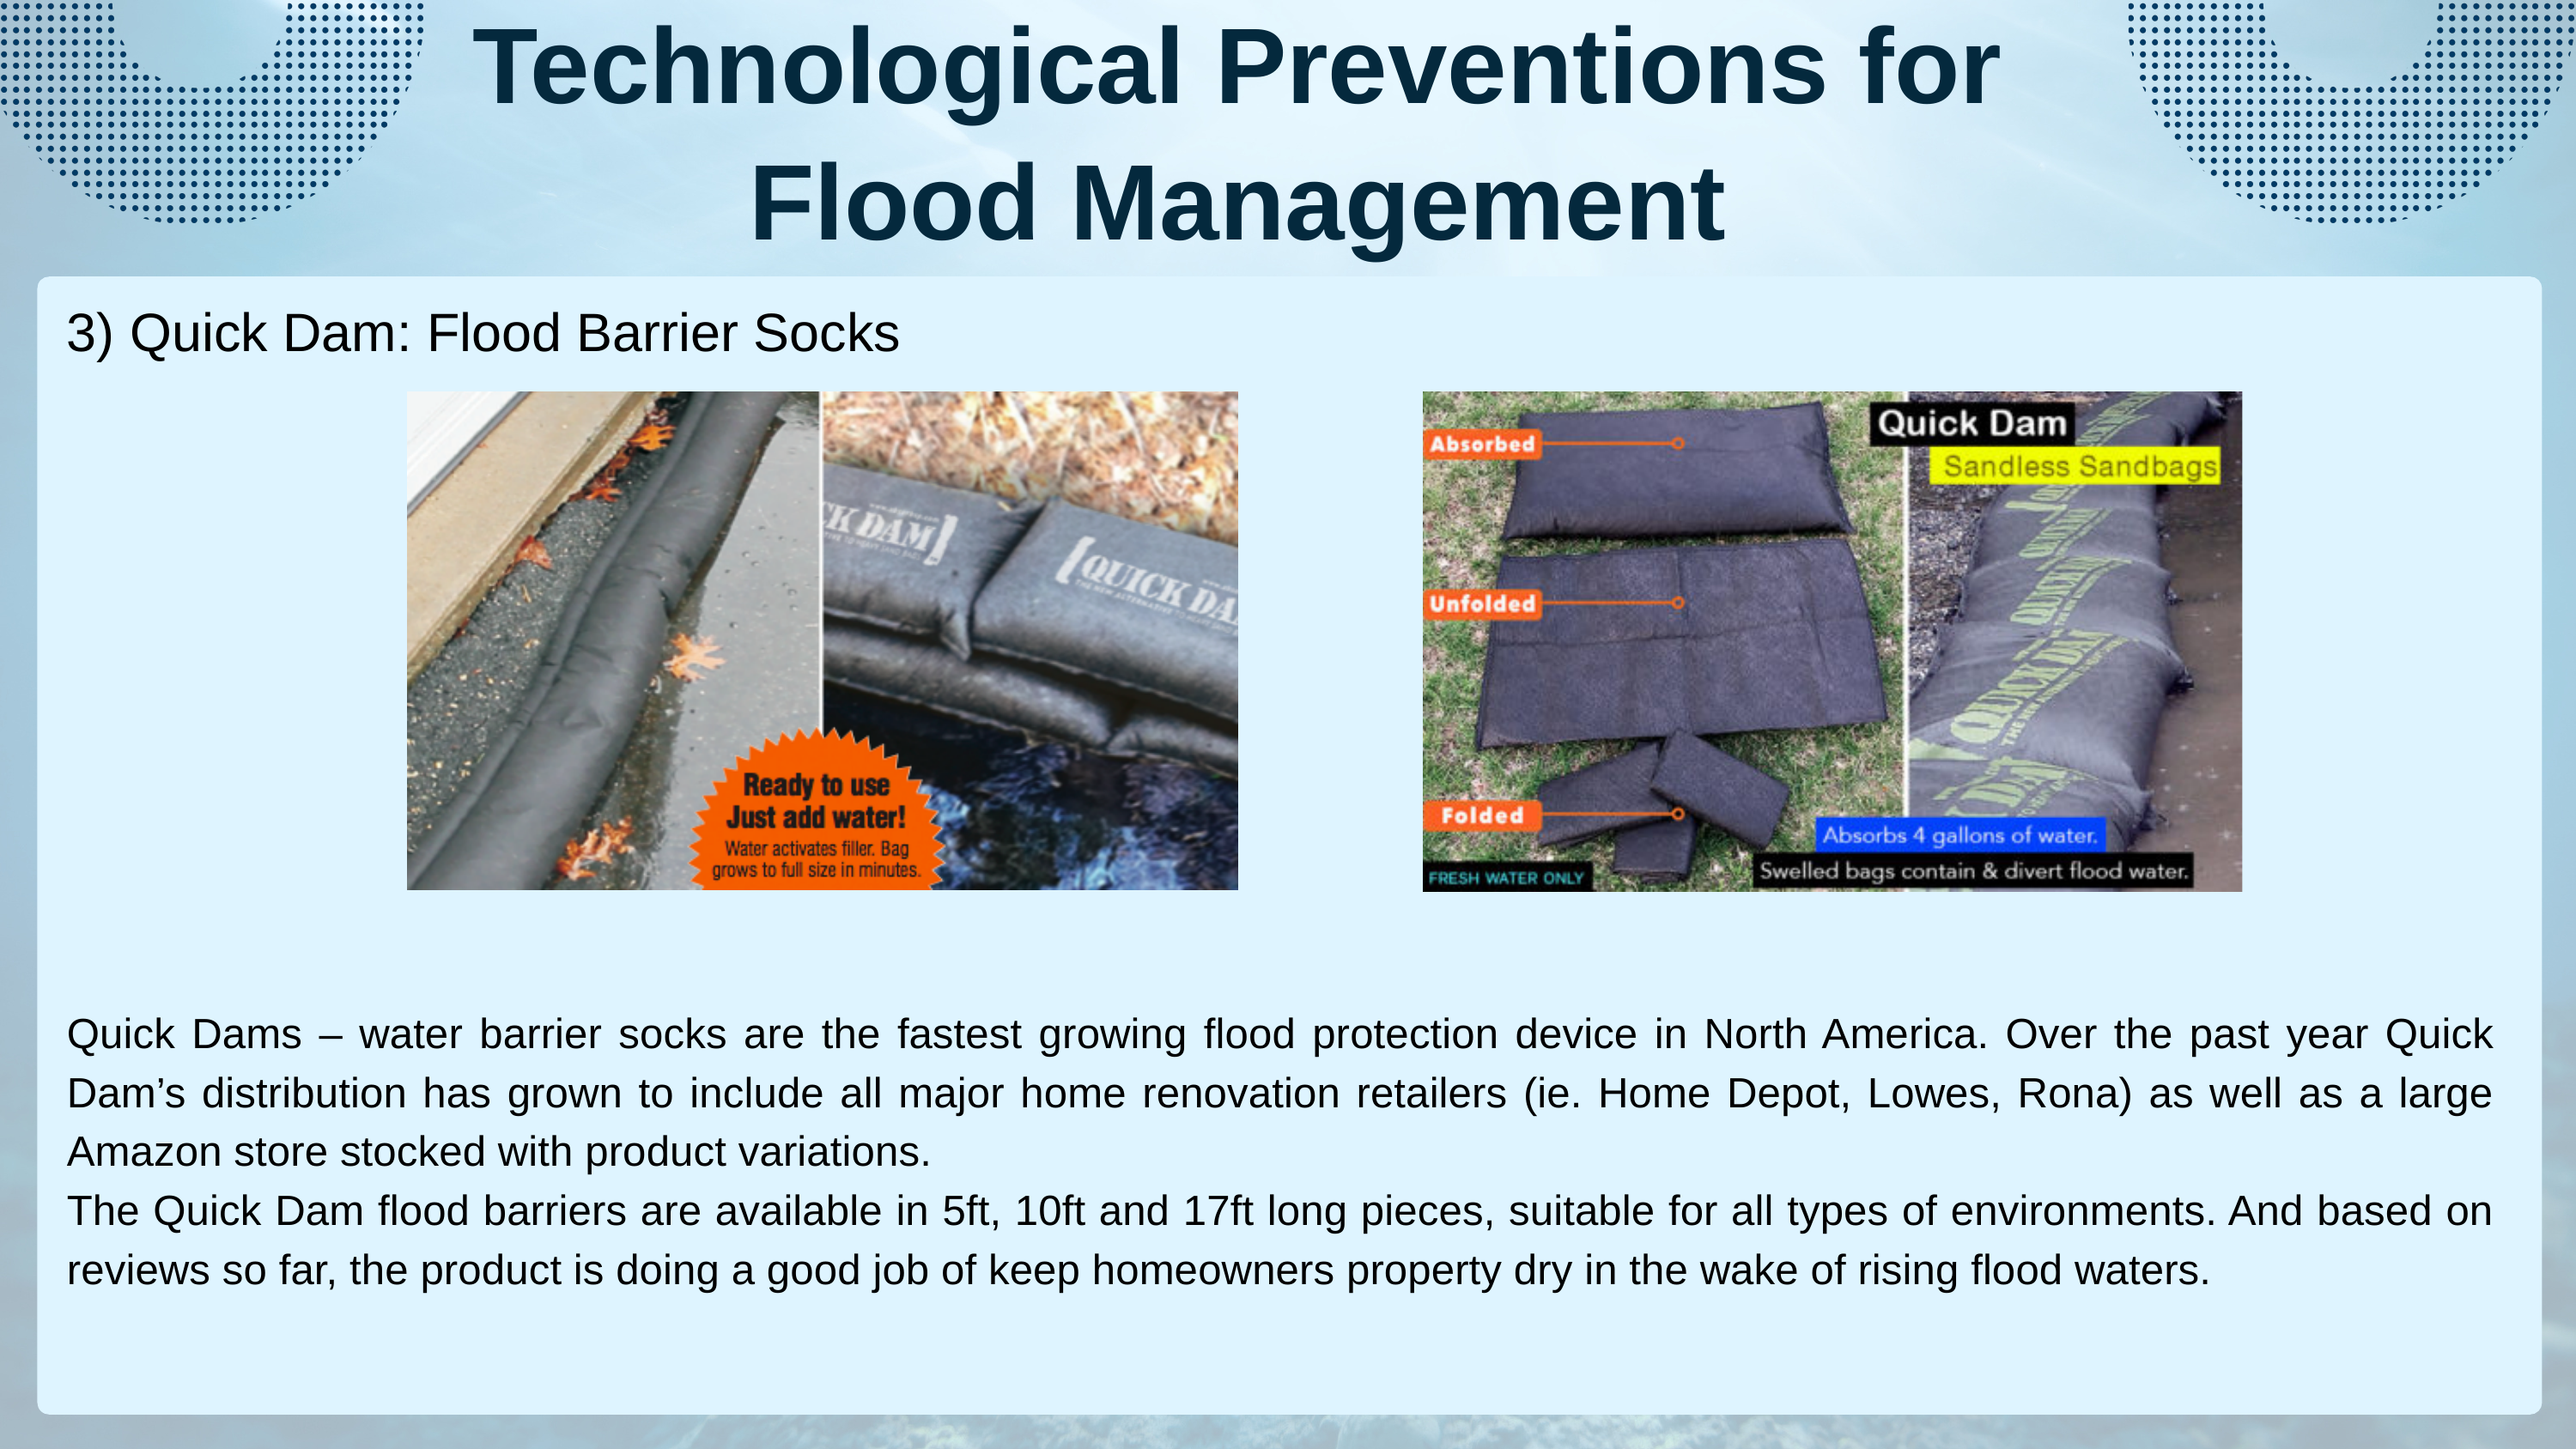

Technological Preventions for Flood Management

3) Quick Dam: Flood Barrier Socks

Quick Dams – water barrier socks are the fastest growing flood protection device in North America. Over the past year Quick Dam’s distribution has grown to include all major home renovation retailers (ie. Home Depot, Lowes, Rona) as well as a large Amazon store stocked with product variations.
The Quick Dam flood barriers are available in 5ft, 10ft and 17ft long pieces, suitable for all types of environments. And based on reviews so far, the product is doing a good job of keep homeowners property dry in the wake of rising flood waters.